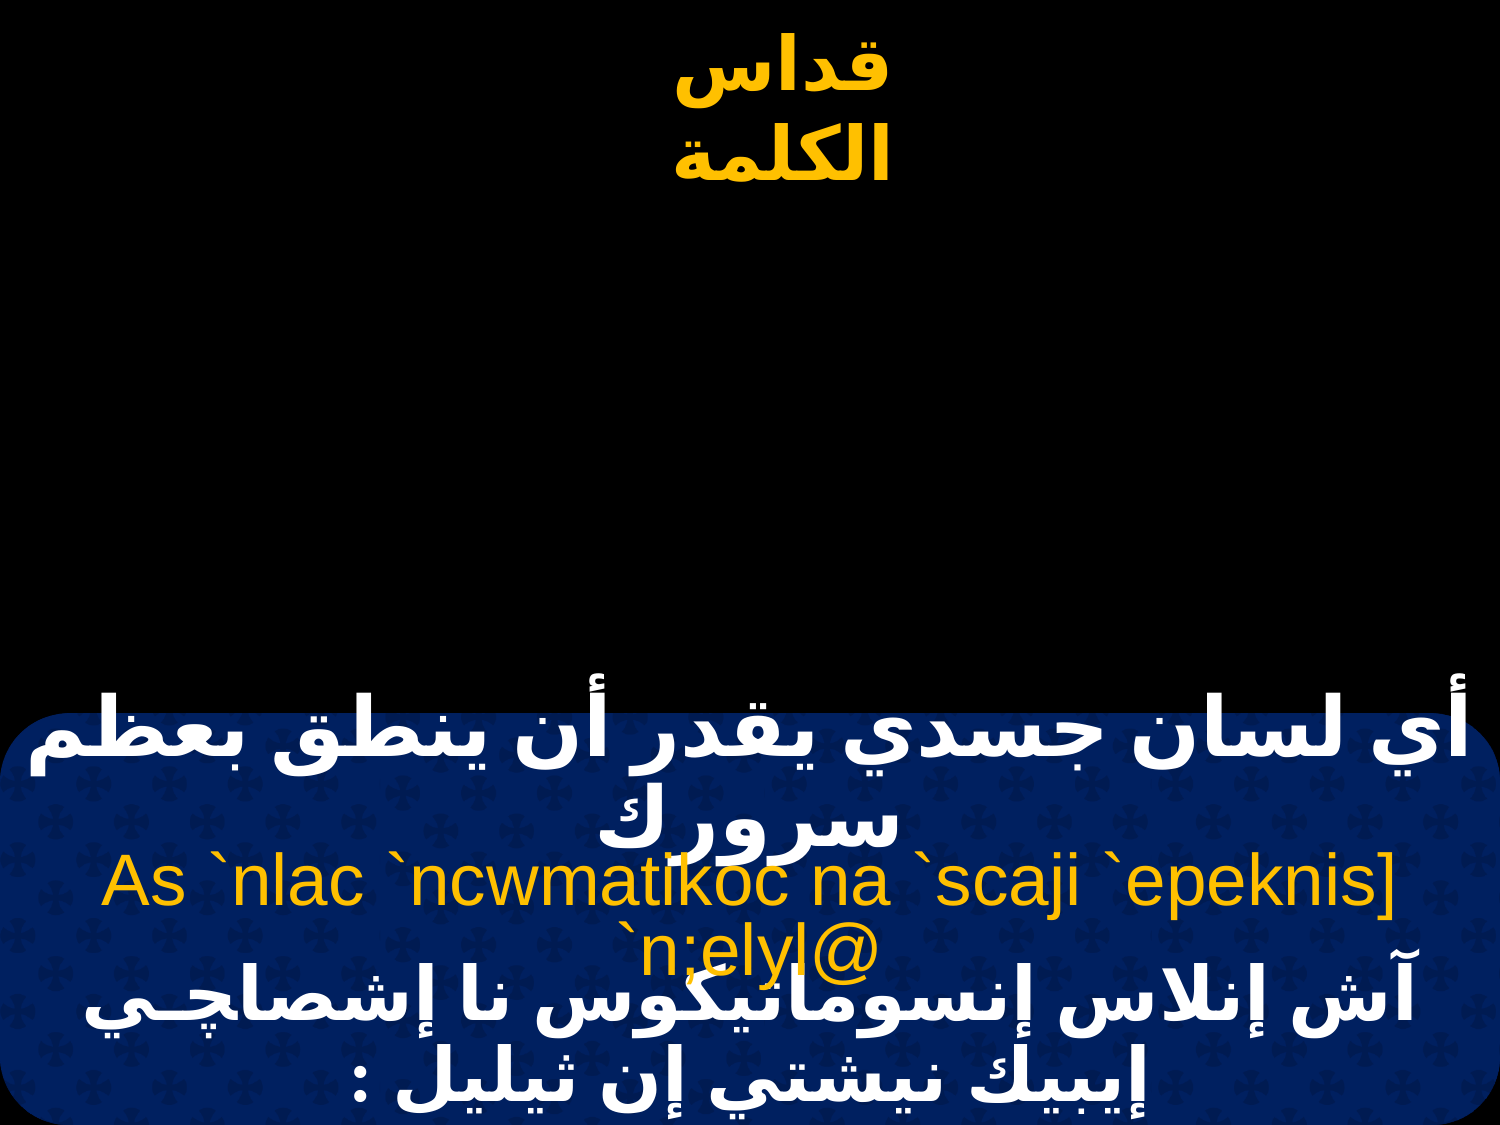

# أي لسان جسدي يقدر أن ينطق بعظم سرورك
As `nlac `ncwmatikoc na `scaji `epeknis] `n;elyl@
آش إنلاس إنسوماتيكوس نا إشصاﭽـي إيبيك نيشتي إن ثيليل :